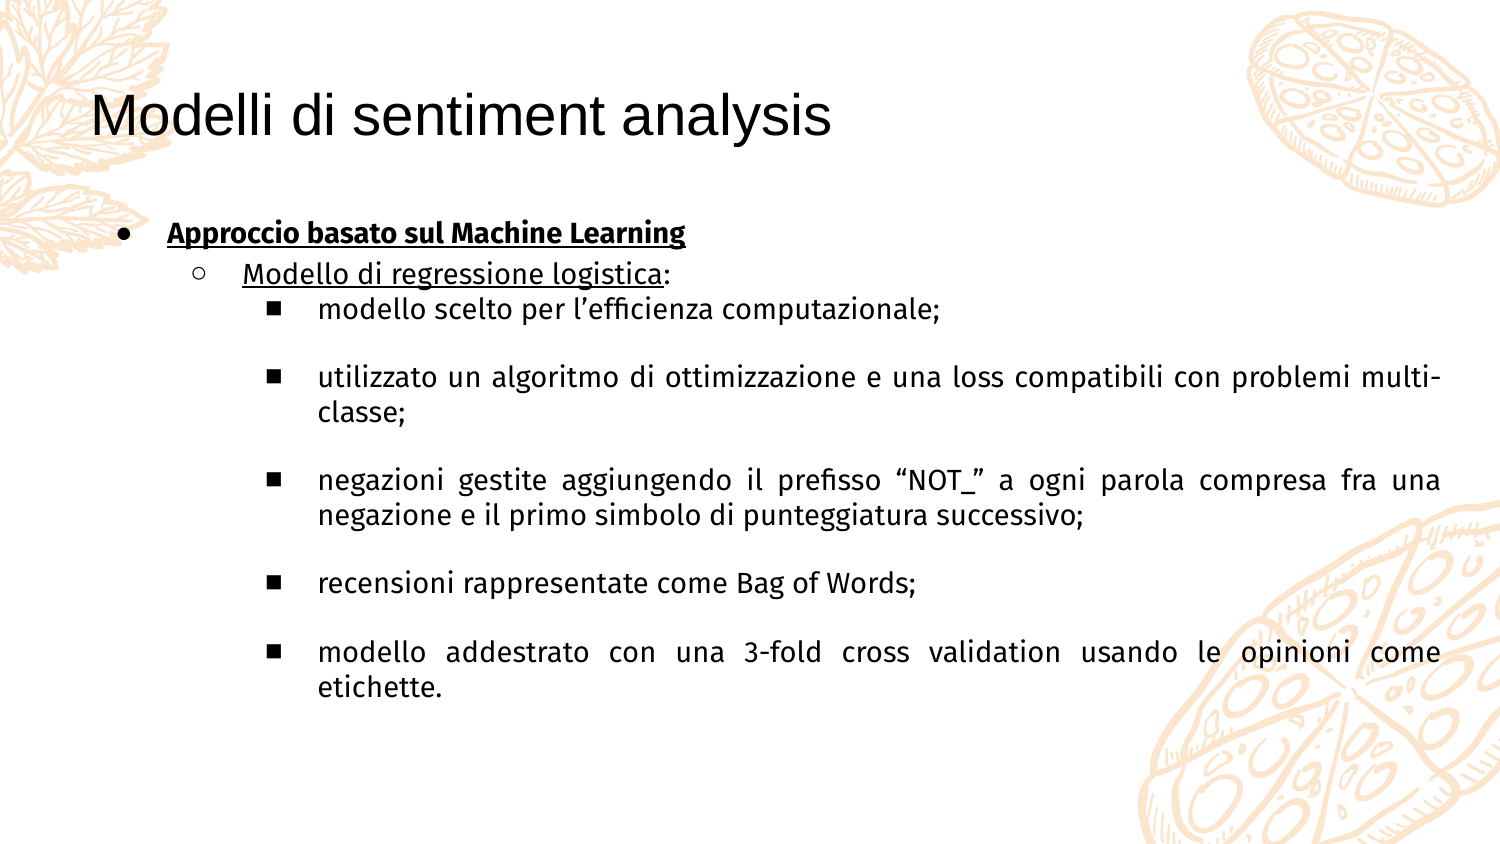

# Modelli di sentiment analysis
Approccio basato sul Machine Learning
Modello di regressione logistica:
modello scelto per l’efficienza computazionale;
utilizzato un algoritmo di ottimizzazione e una loss compatibili con problemi multi-classe;
negazioni gestite aggiungendo il prefisso “NOT_” a ogni parola compresa fra una negazione e il primo simbolo di punteggiatura successivo;
recensioni rappresentate come Bag of Words;
modello addestrato con una 3-fold cross validation usando le opinioni come etichette.